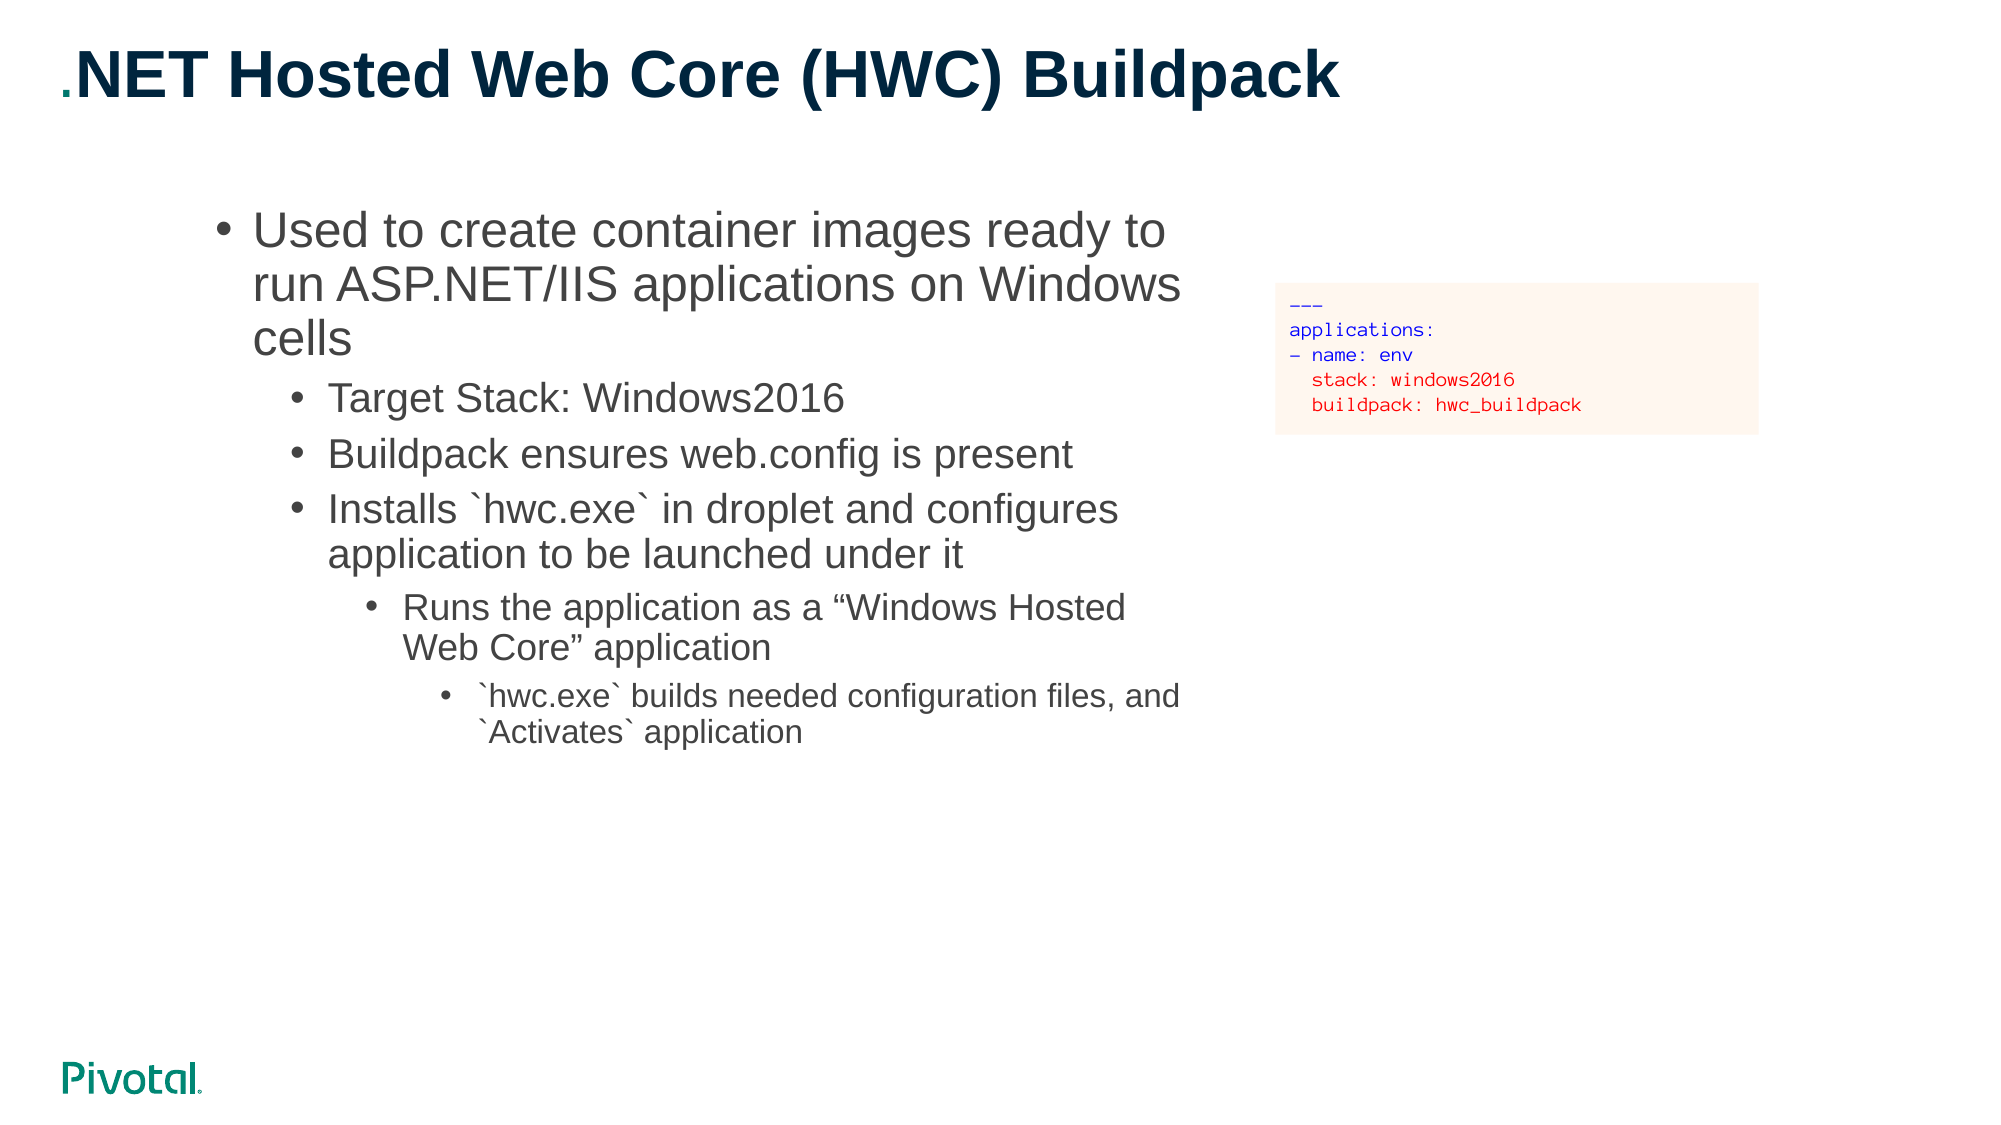

# .NET Hosted Web Core (HWC) Buildpack
Used to create container images ready to run ASP.NET/IIS applications on Windows cells
Target Stack: Windows2016
Buildpack ensures web.config is present
Installs `hwc.exe` in droplet and configures application to be launched under it
Runs the application as a “Windows Hosted Web Core” application
`hwc.exe` builds needed configuration files, and `Activates` application
---
applications:
- name: env
  stack: windows2016
  buildpack: hwc_buildpack